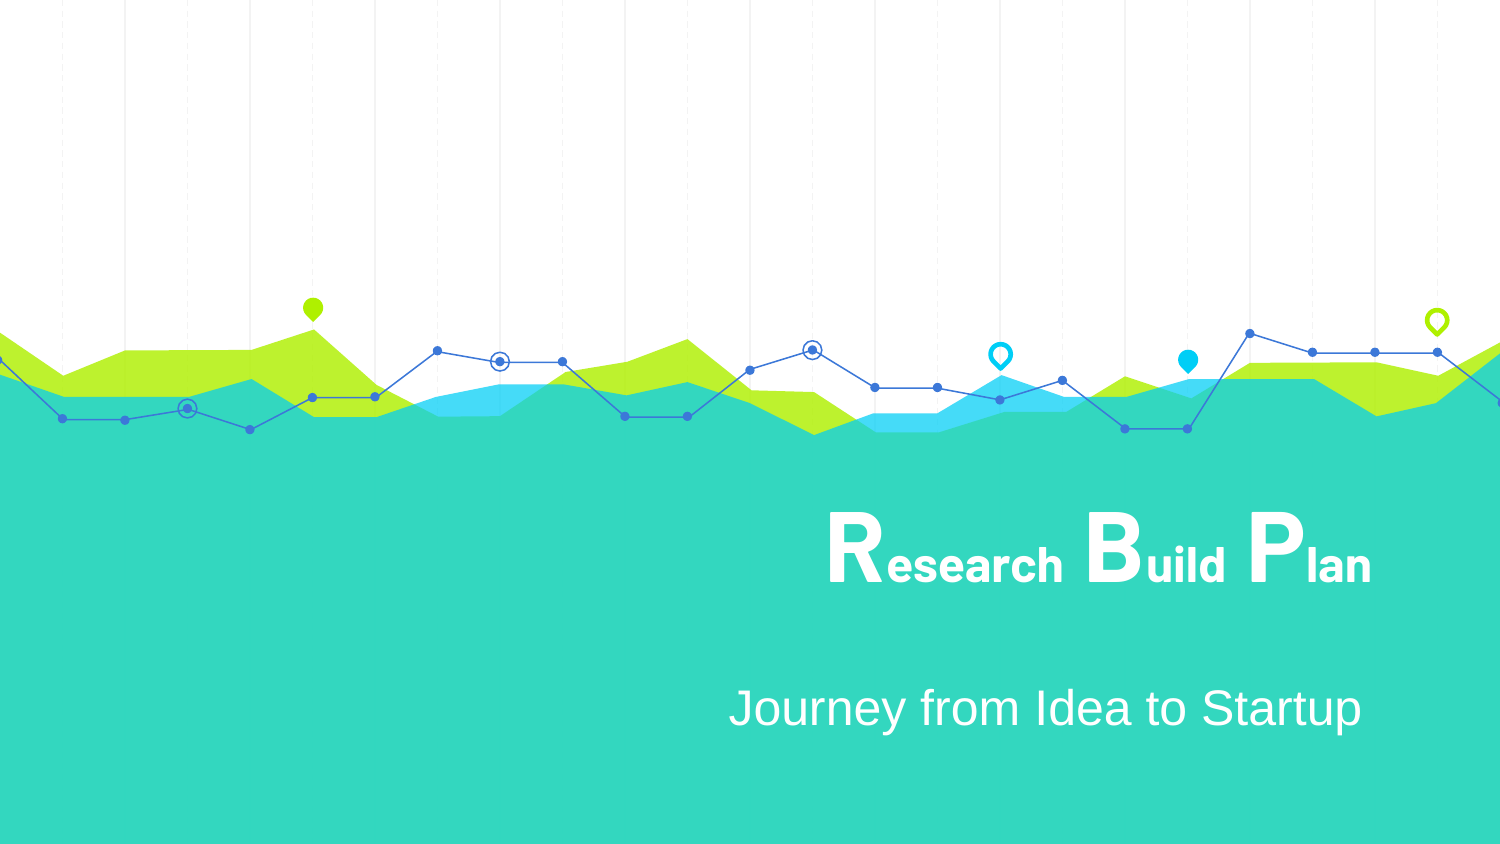

# Research Build Plan
Journey from Idea to Startup